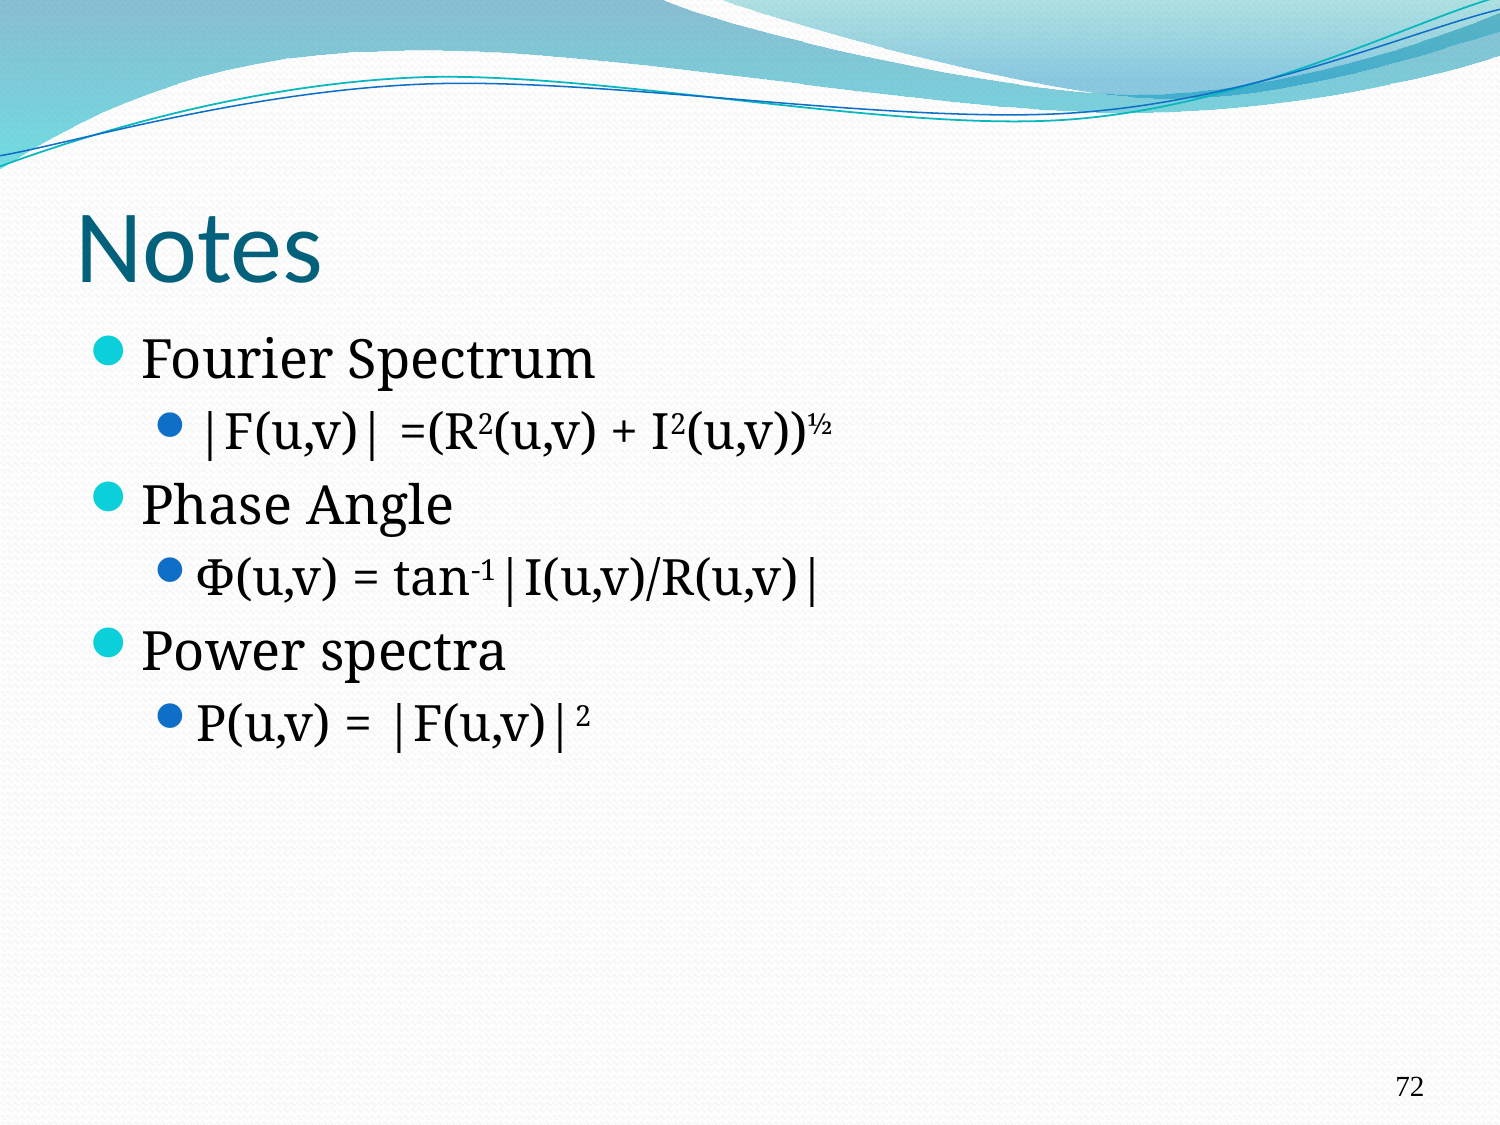

# Notes
Fourier Spectrum
|F(u,v)| =(R2(u,v) + I2(u,v))½
Phase Angle
Φ(u,v) = tan-1|I(u,v)/R(u,v)|
Power spectra
P(u,v) = |F(u,v)|2
72